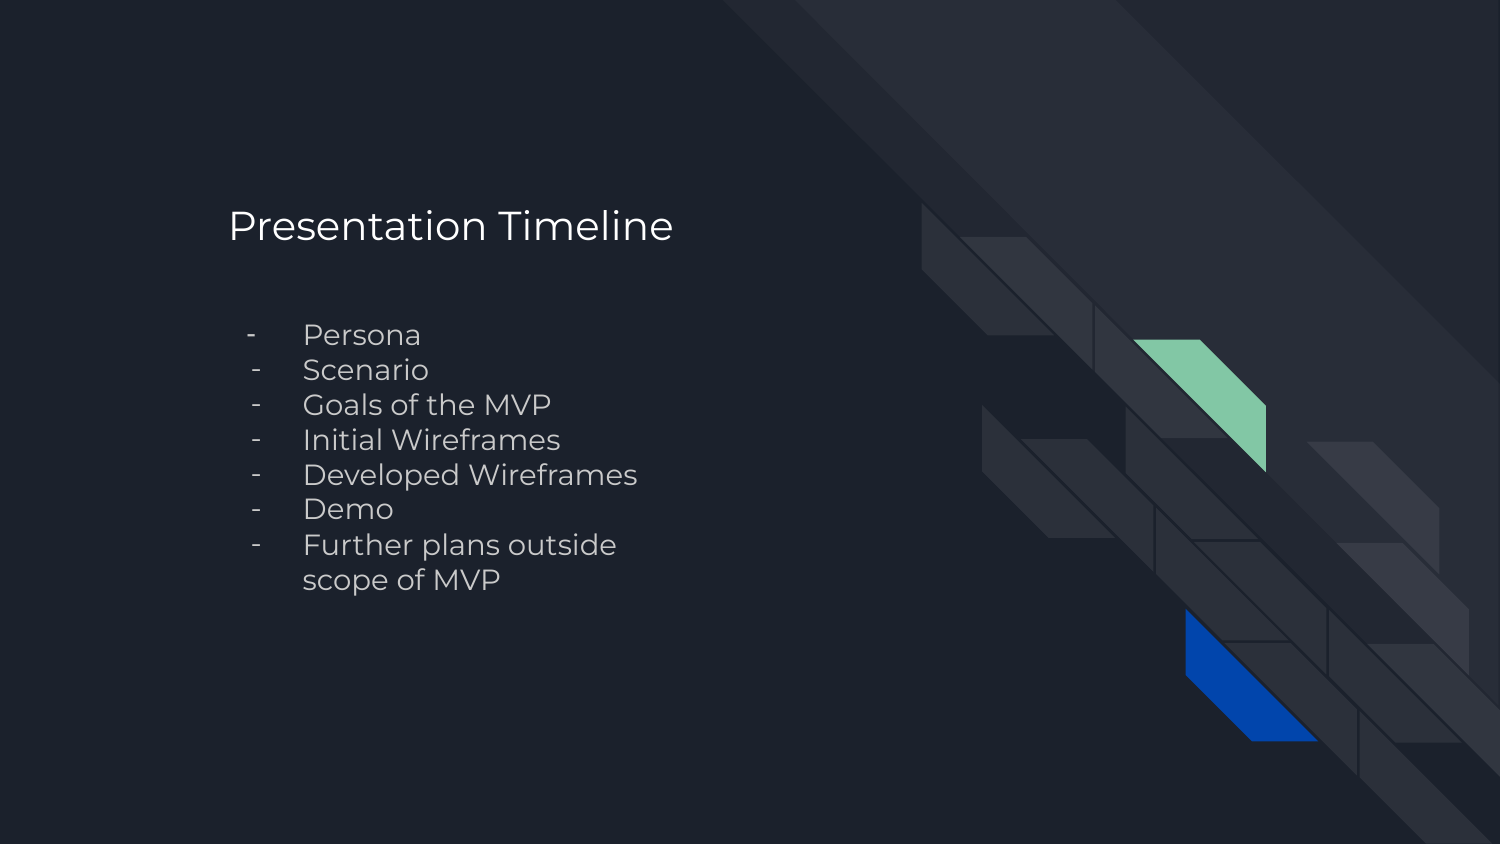

# Presentation Timeline
Persona
Scenario
Goals of the MVP
Initial Wireframes
Developed Wireframes
Demo
Further plans outside scope of MVP